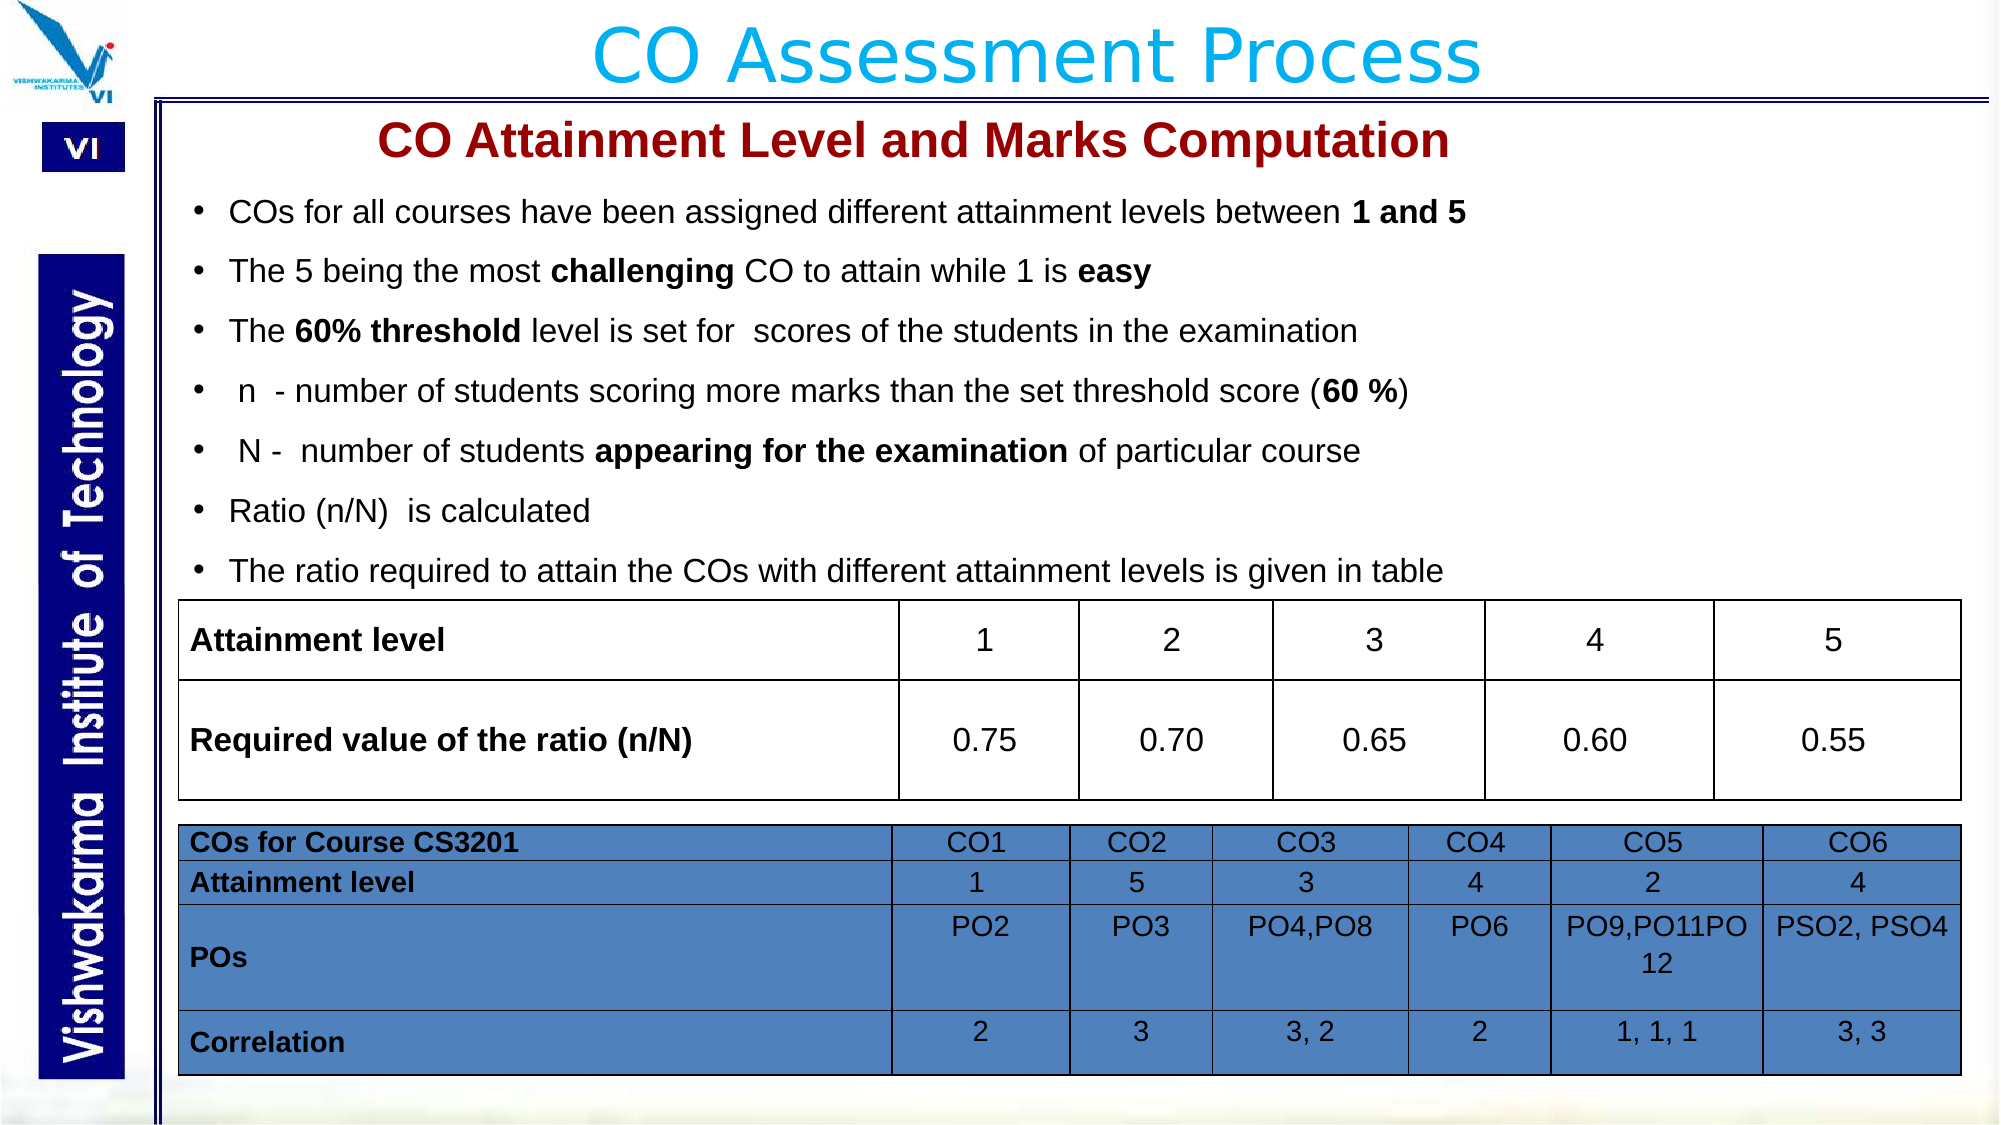

CO Assessment Process

CO Attainment Level and Marks Computation
COs for all courses have been assigned different attainment levels between 1 and 5
The 5 being the most challenging CO to attain while 1 is easy
The 60% threshold level is set for  scores of the students in the examination
 n  - number of students scoring more marks than the set threshold score (60 %)
 N -  number of students appearing for the examination of particular course
Ratio (n/N)  is calculated
The ratio required to attain the COs with different attainment levels is given in table
| Attainment level | 1 | 2 | 3 | 4 | 5 |
| --- | --- | --- | --- | --- | --- |
| Required value of the ratio (n/N) | 0.75 | 0.70 | 0.65 | 0.60 | 0.55 |
| COs for Course CS3201 | CO1 | CO2 | CO3 | CO4 | CO5 | CO6 |
| --- | --- | --- | --- | --- | --- | --- |
| Attainment level | 1 | 5 | 3 | 4 | 2 | 4 |
| POs | PO2 | PO3 | PO4,PO8 | PO6 | PO9,PO11PO12 | PSO2, PSO4 |
| Correlation | 2 | 3 | 3, 2 | 2 | 1, 1, 1 | 3, 3 |